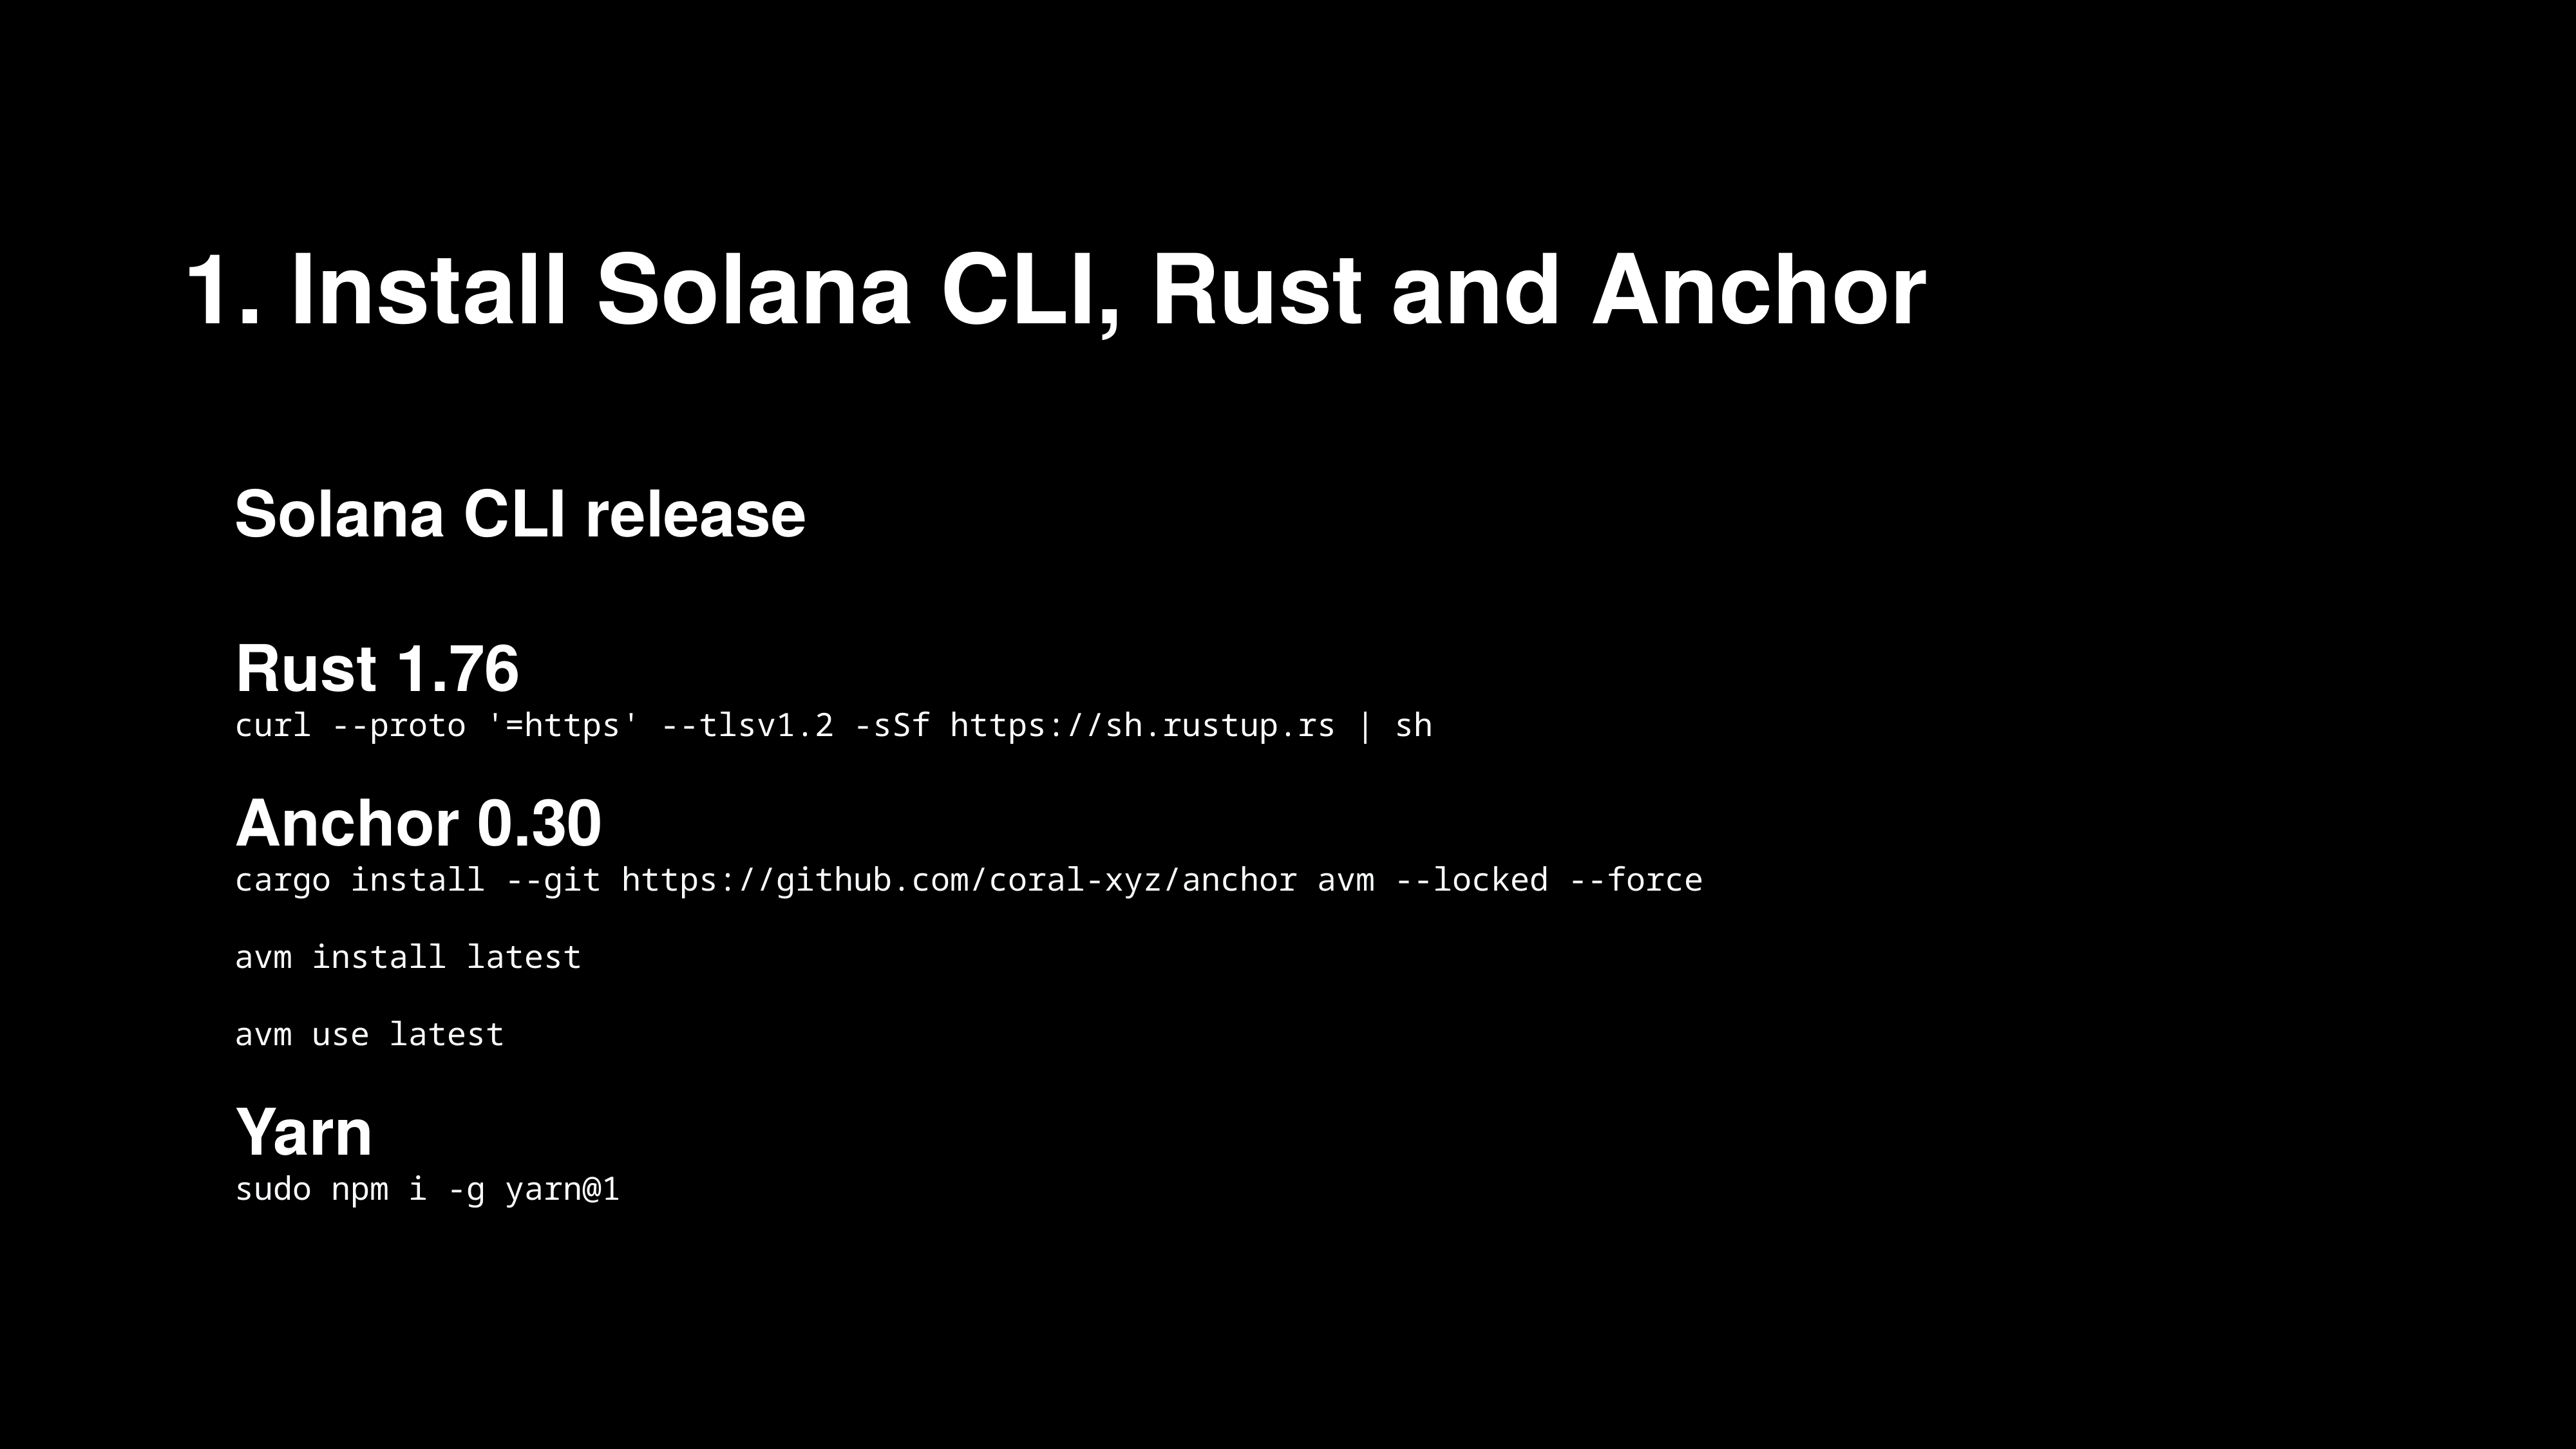

1. Install Solana CLI, Rust and Anchor
Solana CLI release

Rust 1.76
curl --proto '=https' --tlsv1.2 -sSf https://sh.rustup.rs | sh

Anchor 0.30
cargo install --git https://github.com/coral-xyz/anchor avm --locked --force
avm install latest
avm use latest
Yarn
sudo npm i -g yarn@1